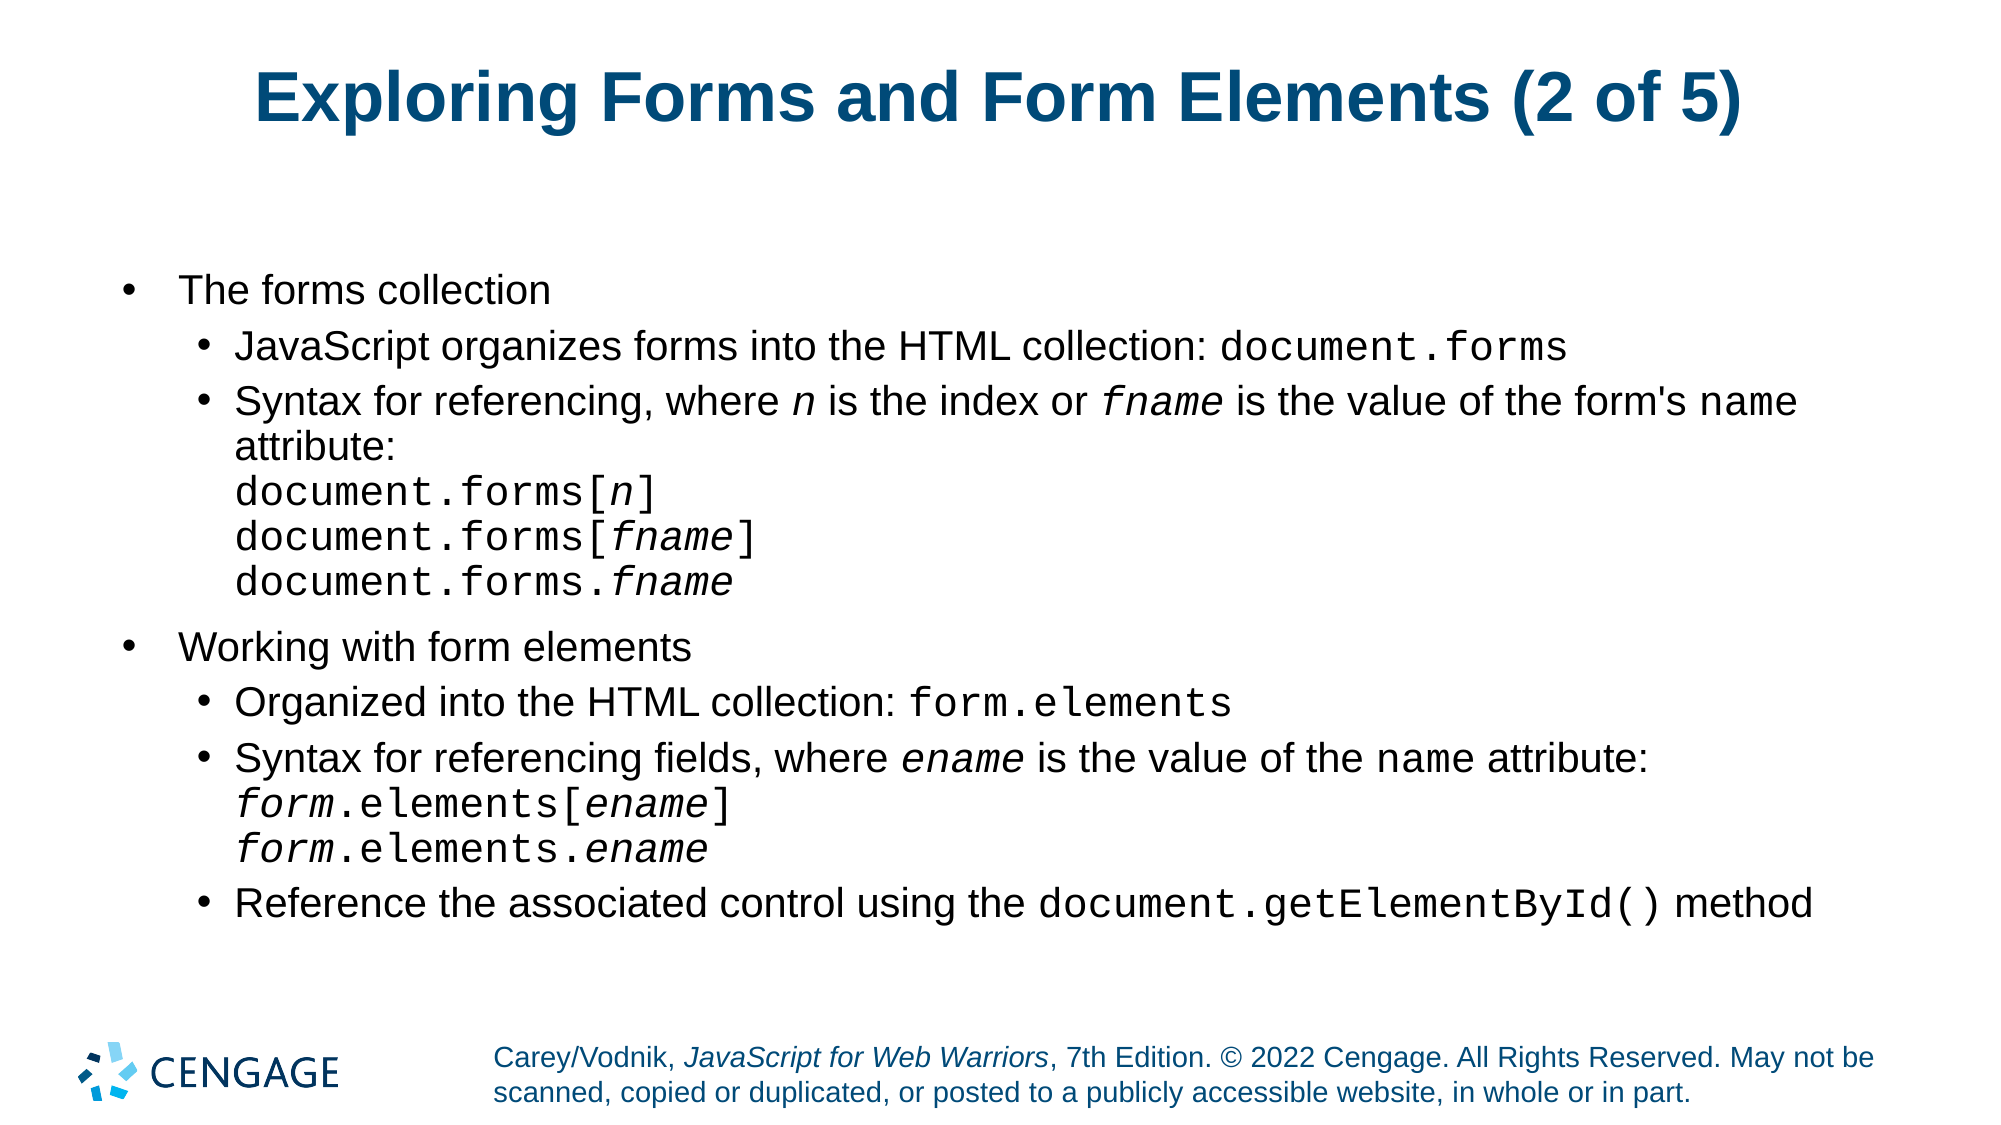

# Exploring Forms and Form Elements (2 of 5)
The forms collection
JavaScript organizes forms into the HTML collection: document.forms
Syntax for referencing, where n is the index or fname is the value of the form's name attribute:
document.forms[n]
document.forms[fname]
document.forms.fname
Working with form elements
Organized into the HTML collection: form.elements
Syntax for referencing fields, where ename is the value of the name attribute:
form.elements[ename]
form.elements.ename
Reference the associated control using the document.getElementById() method